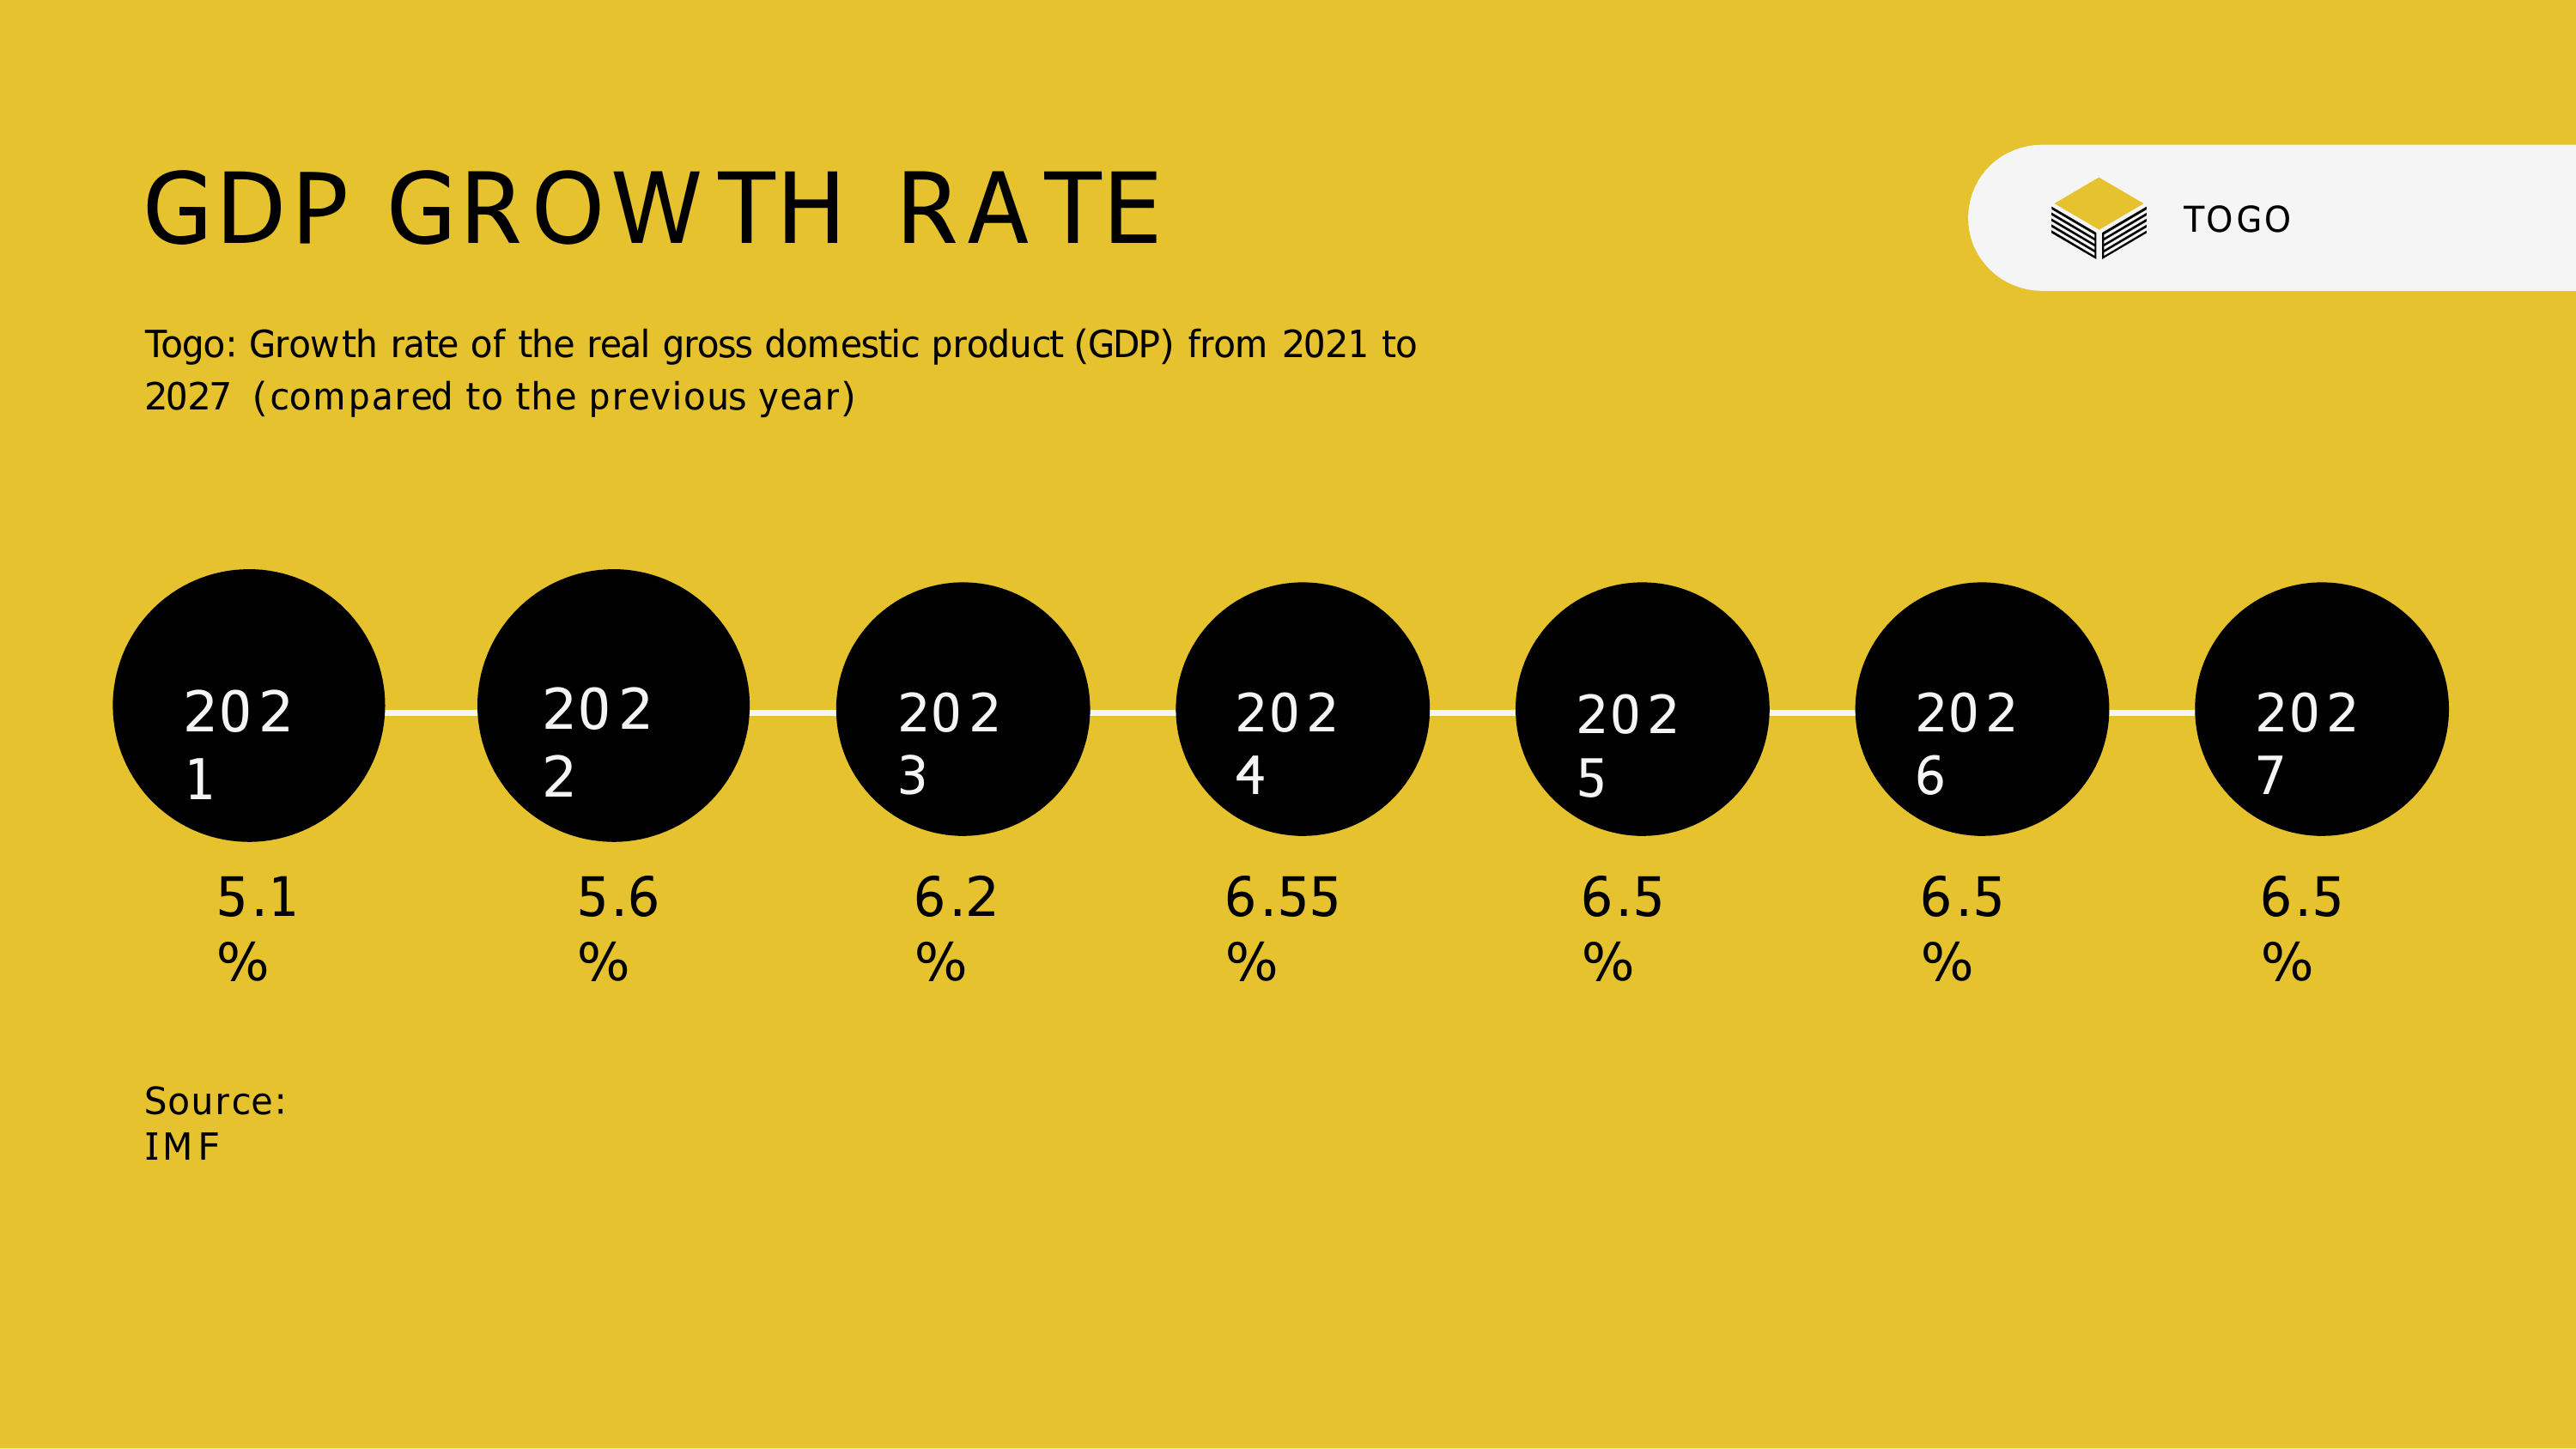

# GDP GROWTH	RATE

TOGO
Togo: Growth rate of the real gross domestic product (GDP) from 2021 to 2027  (compared to the previous year)

2022
2021
2023
2024
2026
2027
2025
5.1%
5.6%
6.2%
6.55%
6.5%
6.5%
6.5%
Source: IMF